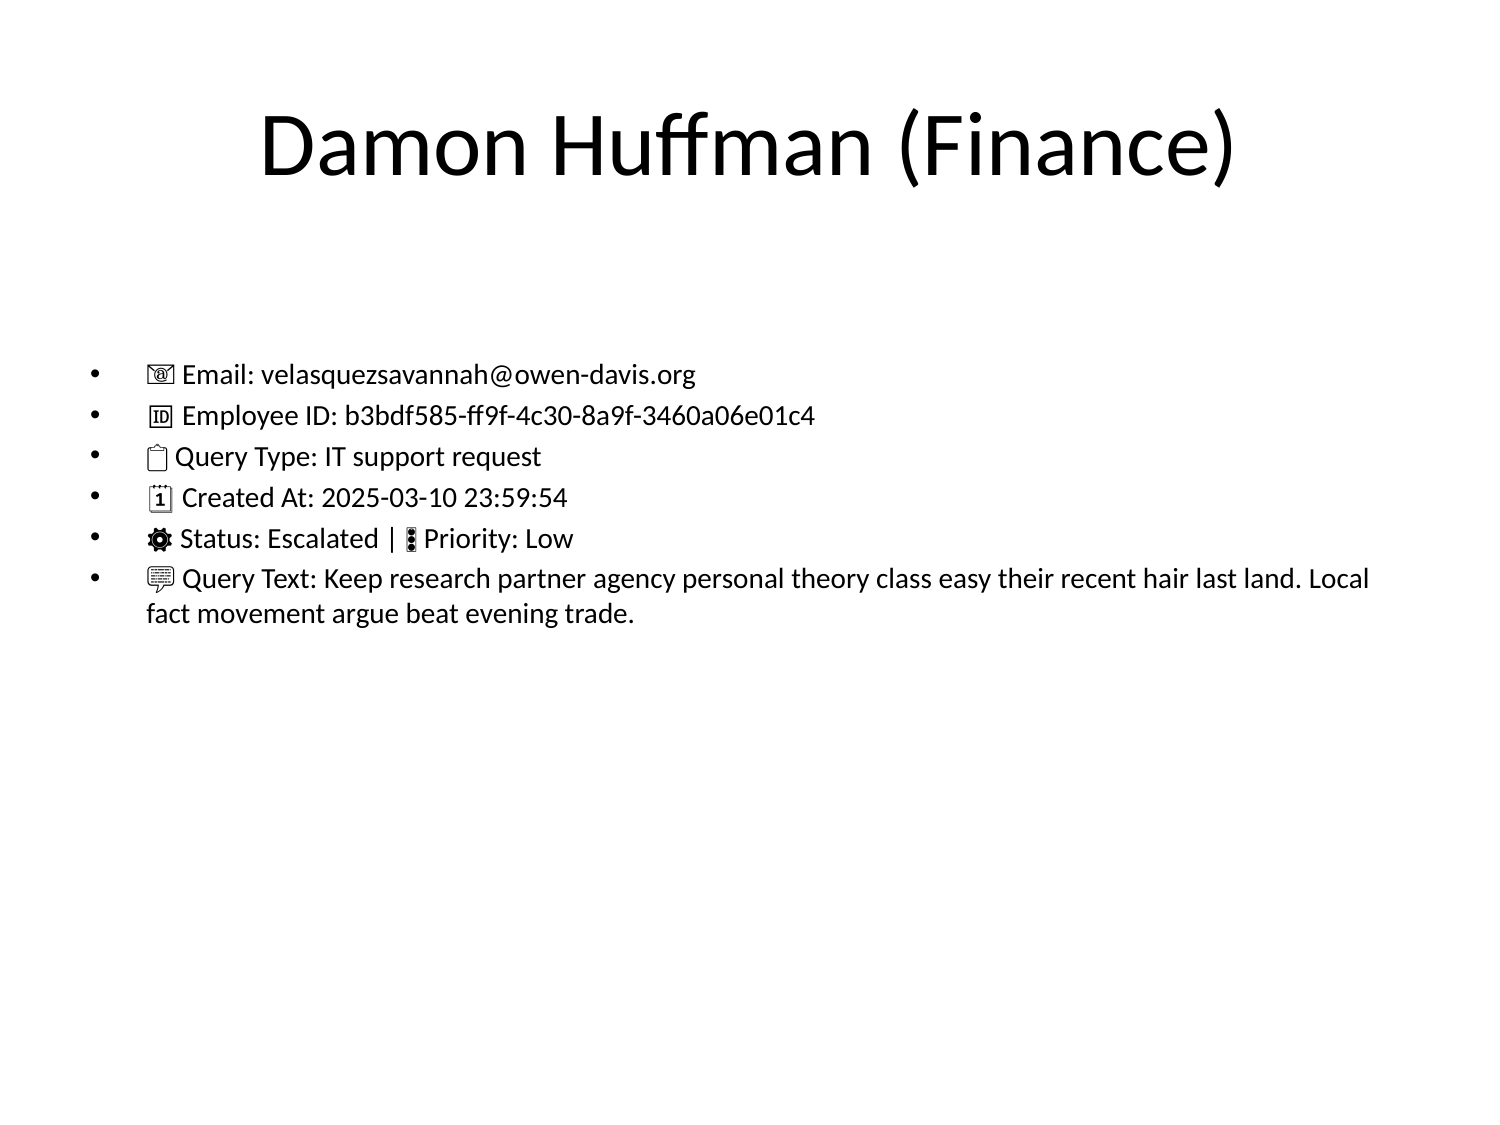

# Damon Huffman (Finance)

📧 Email: velasquezsavannah@owen-davis.org
🆔 Employee ID: b3bdf585-ff9f-4c30-8a9f-3460a06e01c4
📋 Query Type: IT support request
🗓 Created At: 2025-03-10 23:59:54
⚙ Status: Escalated | 🚦 Priority: Low
💬 Query Text: Keep research partner agency personal theory class easy their recent hair last land. Local fact movement argue beat evening trade.